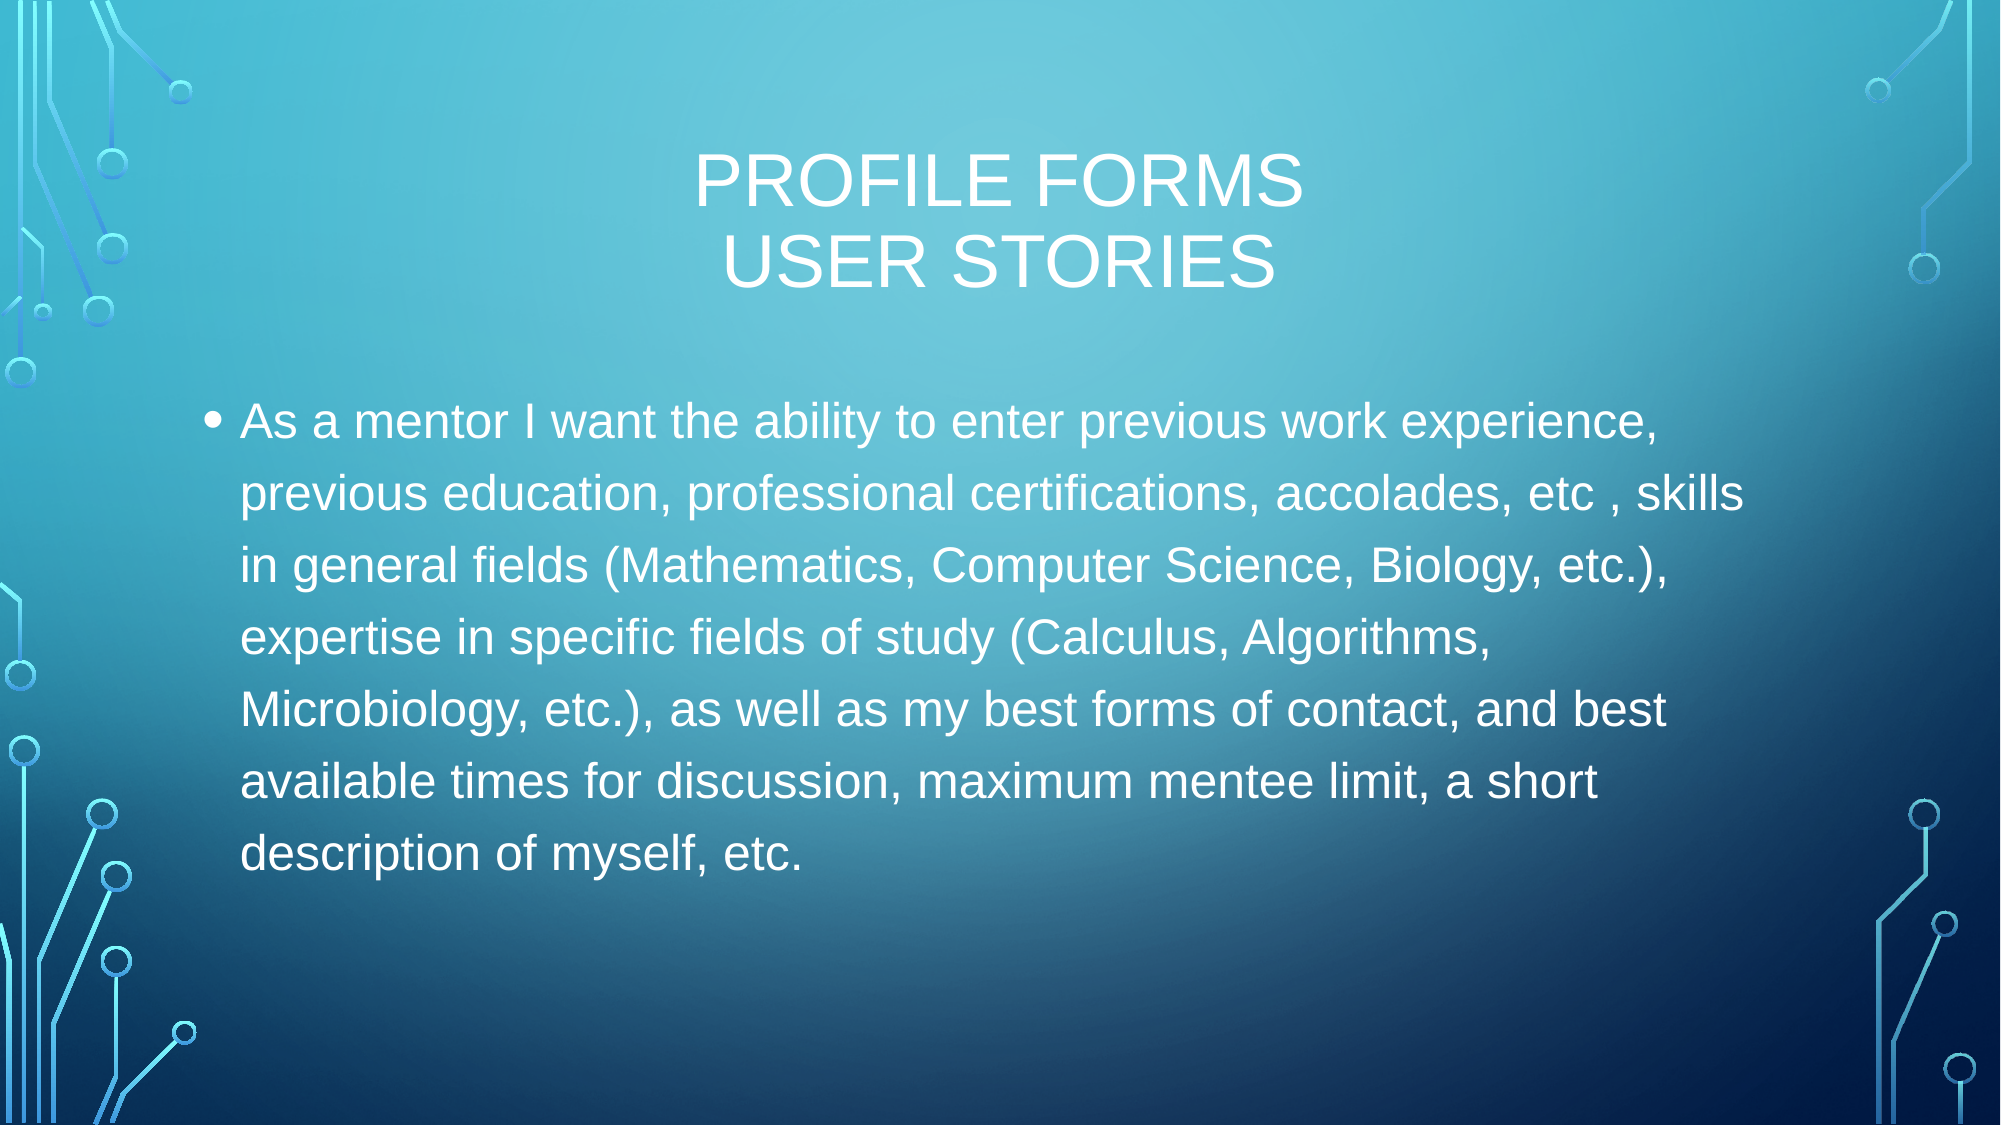

# Profile Forms User stories
As a mentor I want the ability to enter previous work experience, previous education, professional certifications, accolades, etc , skills in general fields (Mathematics, Computer Science, Biology, etc.), expertise in specific fields of study (Calculus, Algorithms, Microbiology, etc.), as well as my best forms of contact, and best available times for discussion, maximum mentee limit, a short description of myself, etc.